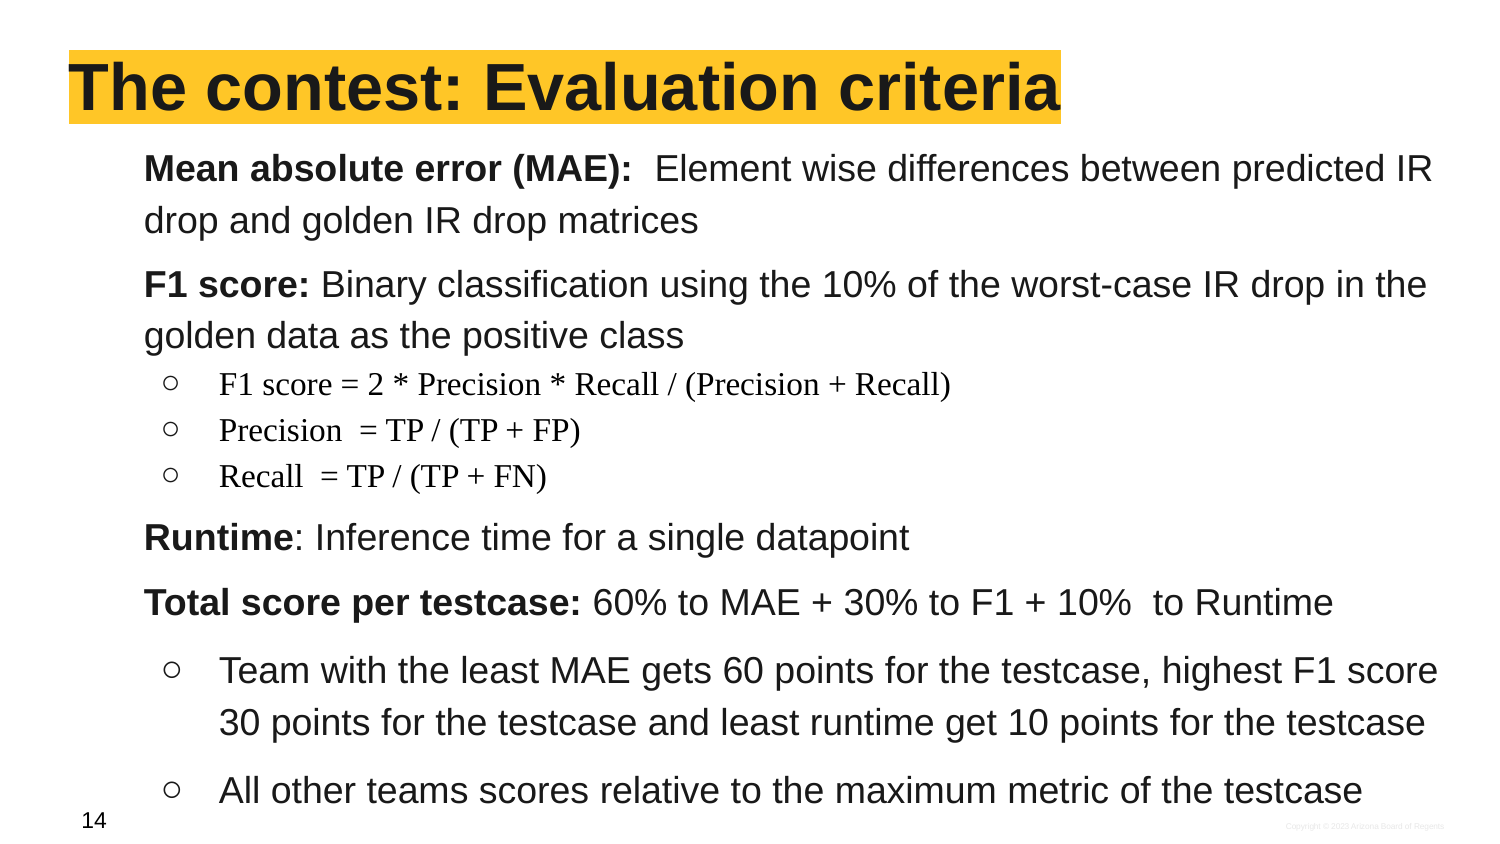

# The contest: Evaluation criteria
Mean absolute error (MAE):  Element wise differences between predicted IR drop and golden IR drop matrices
F1 score: Binary classification using the 10% of the worst-case IR drop in the golden data as the positive class
F1 score = 2 * Precision * Recall / (Precision + Recall)
Precision  = TP / (TP + FP)
Recall  = TP / (TP + FN)
Runtime: Inference time for a single datapoint
Total score per testcase: 60% to MAE + 30% to F1 + 10%  to Runtime
Team with the least MAE gets 60 points for the testcase, highest F1 score 30 points for the testcase and least runtime get 10 points for the testcase
All other teams scores relative to the maximum metric of the testcase